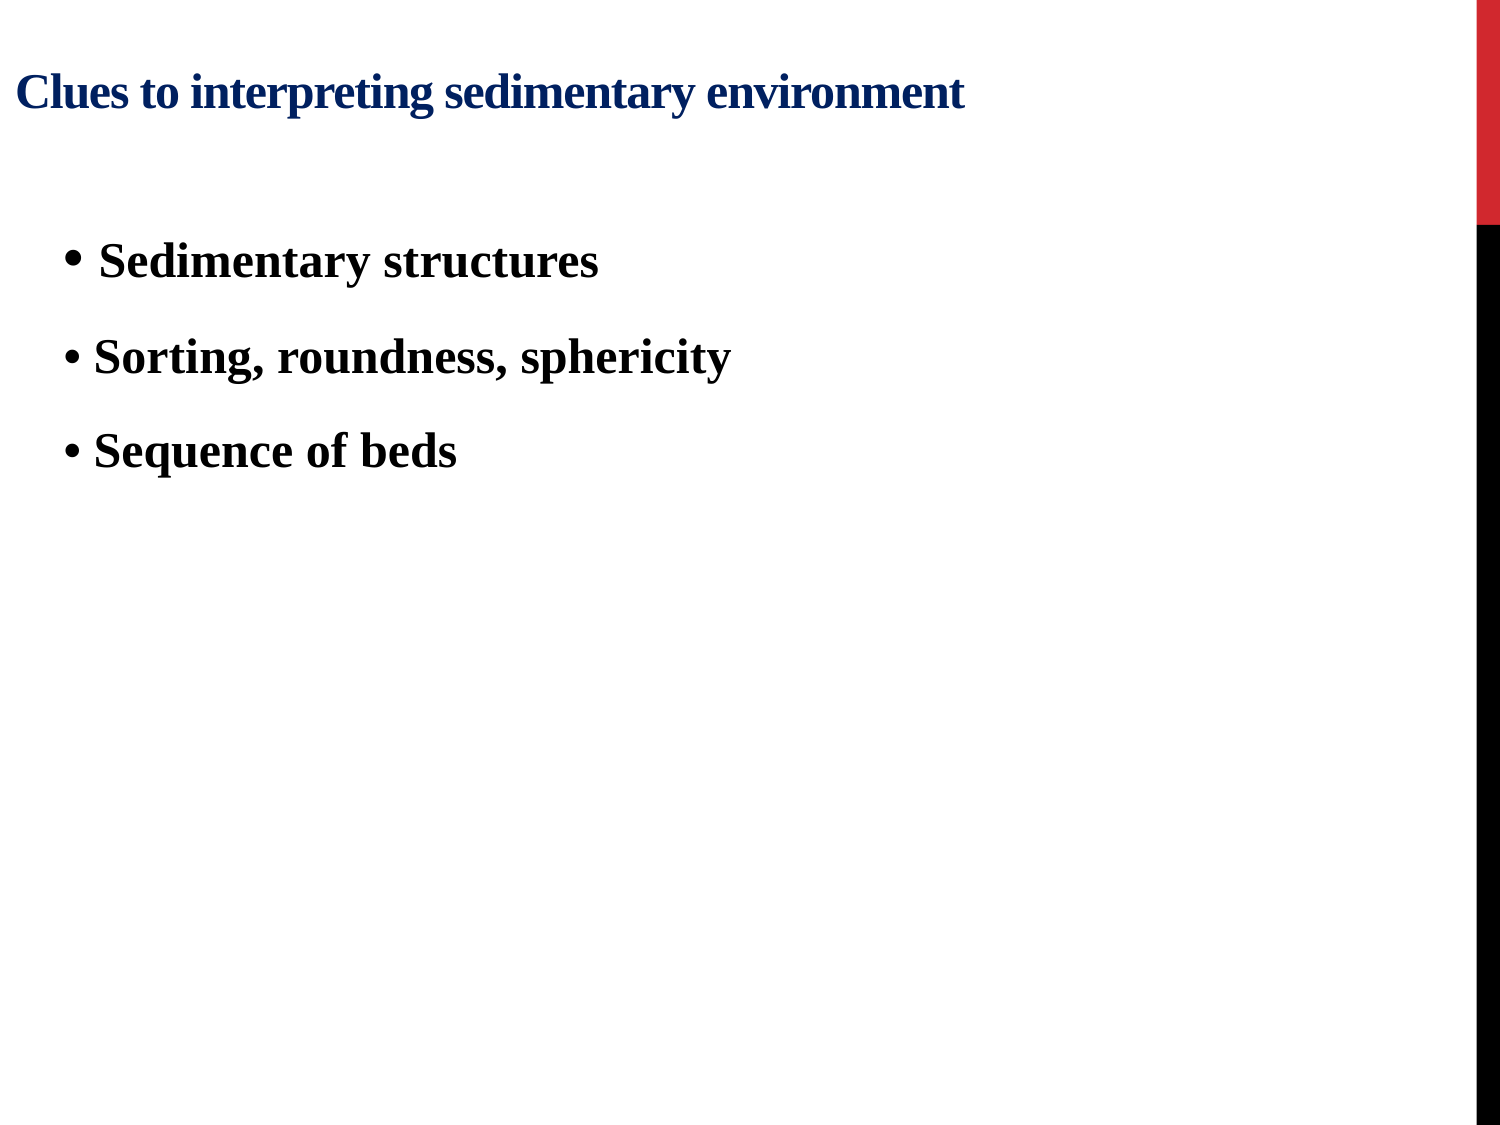

# Clues to interpreting sedimentary environment
• Sedimentary structures
• Sorting, roundness, sphericity
• Sequence of beds